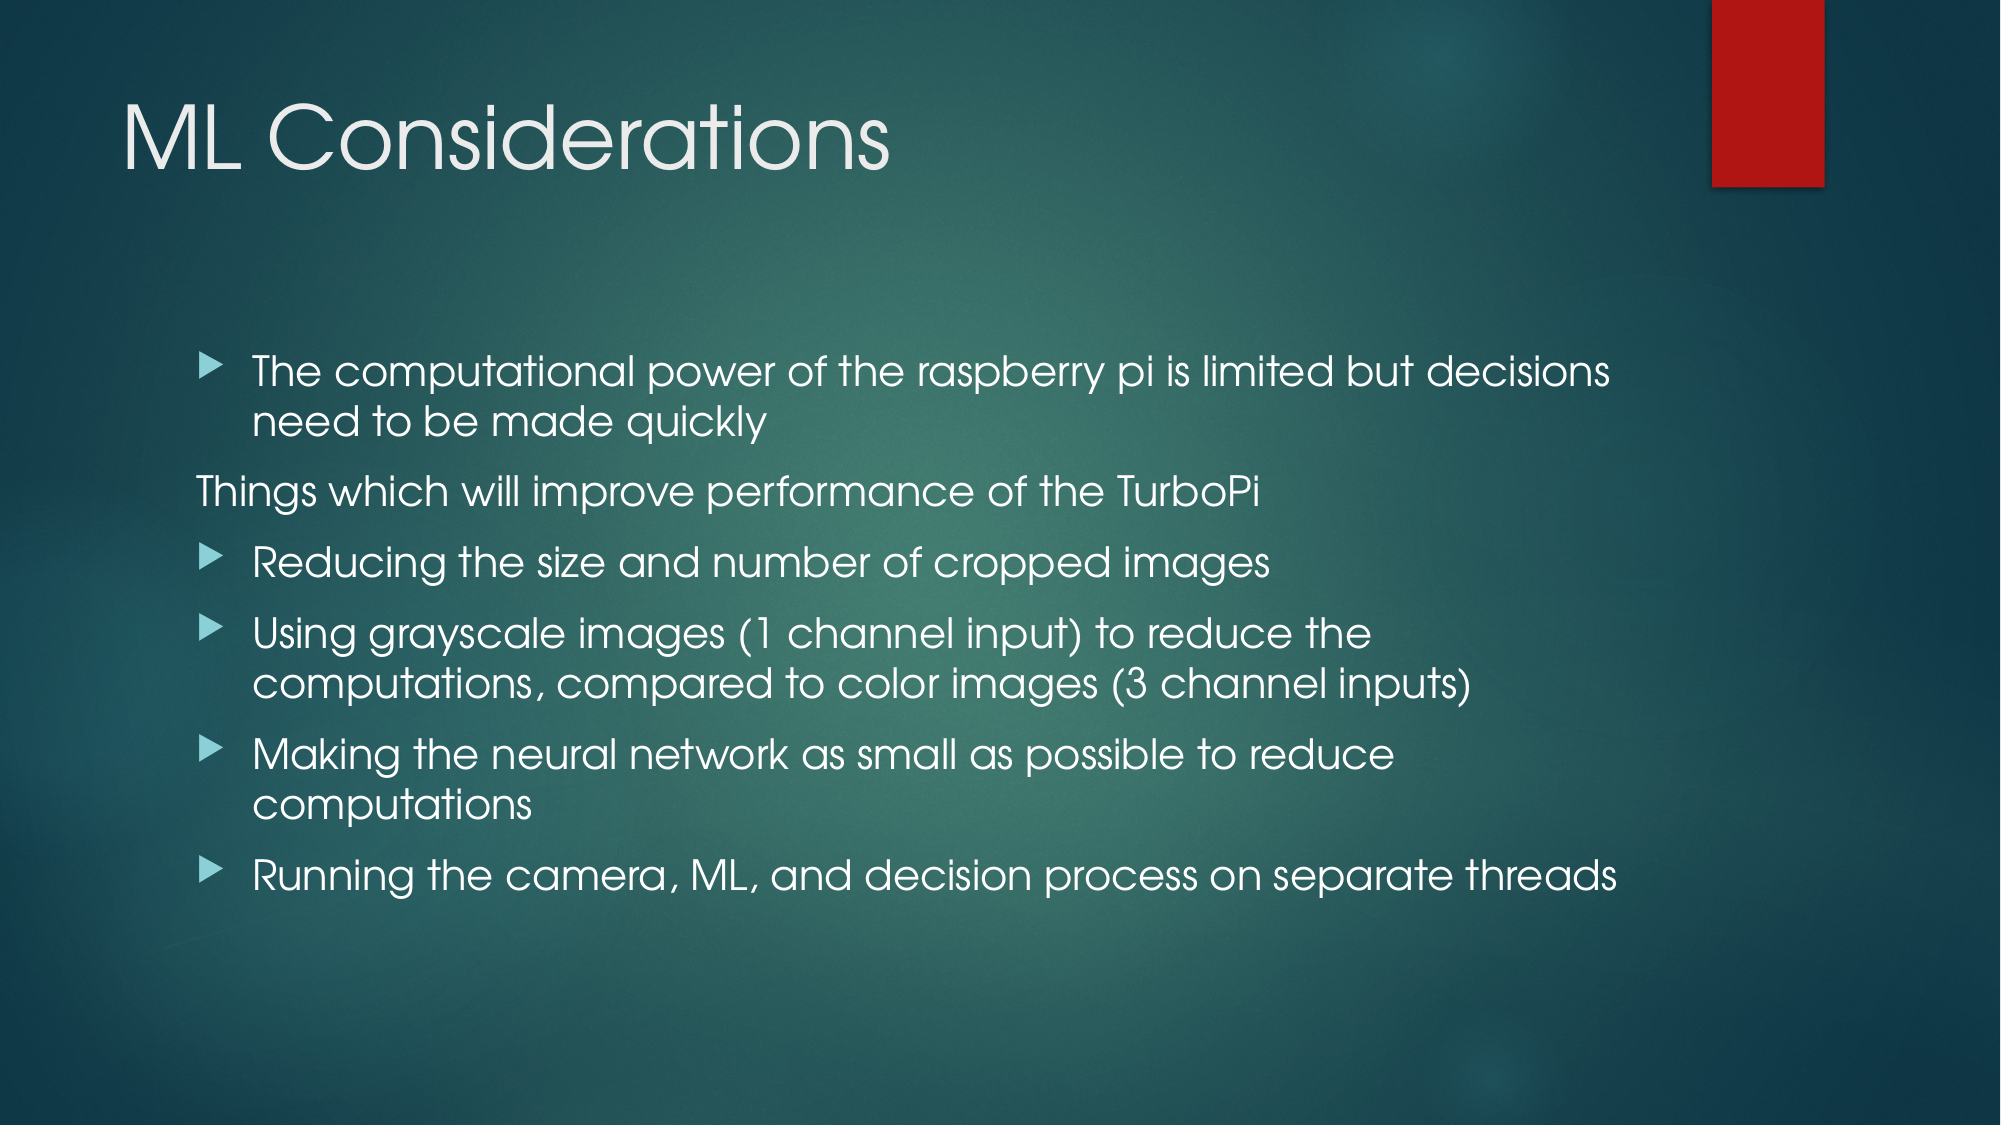

# ML Considerations
The computational power of the raspberry pi is limited but decisions need to be made quickly
Things which will improve performance of the TurboPi
Reducing the size and number of cropped images
Using grayscale images (1 channel input) to reduce the computations, compared to color images (3 channel inputs)
Making the neural network as small as possible to reduce computations
Running the camera, ML, and decision process on separate threads